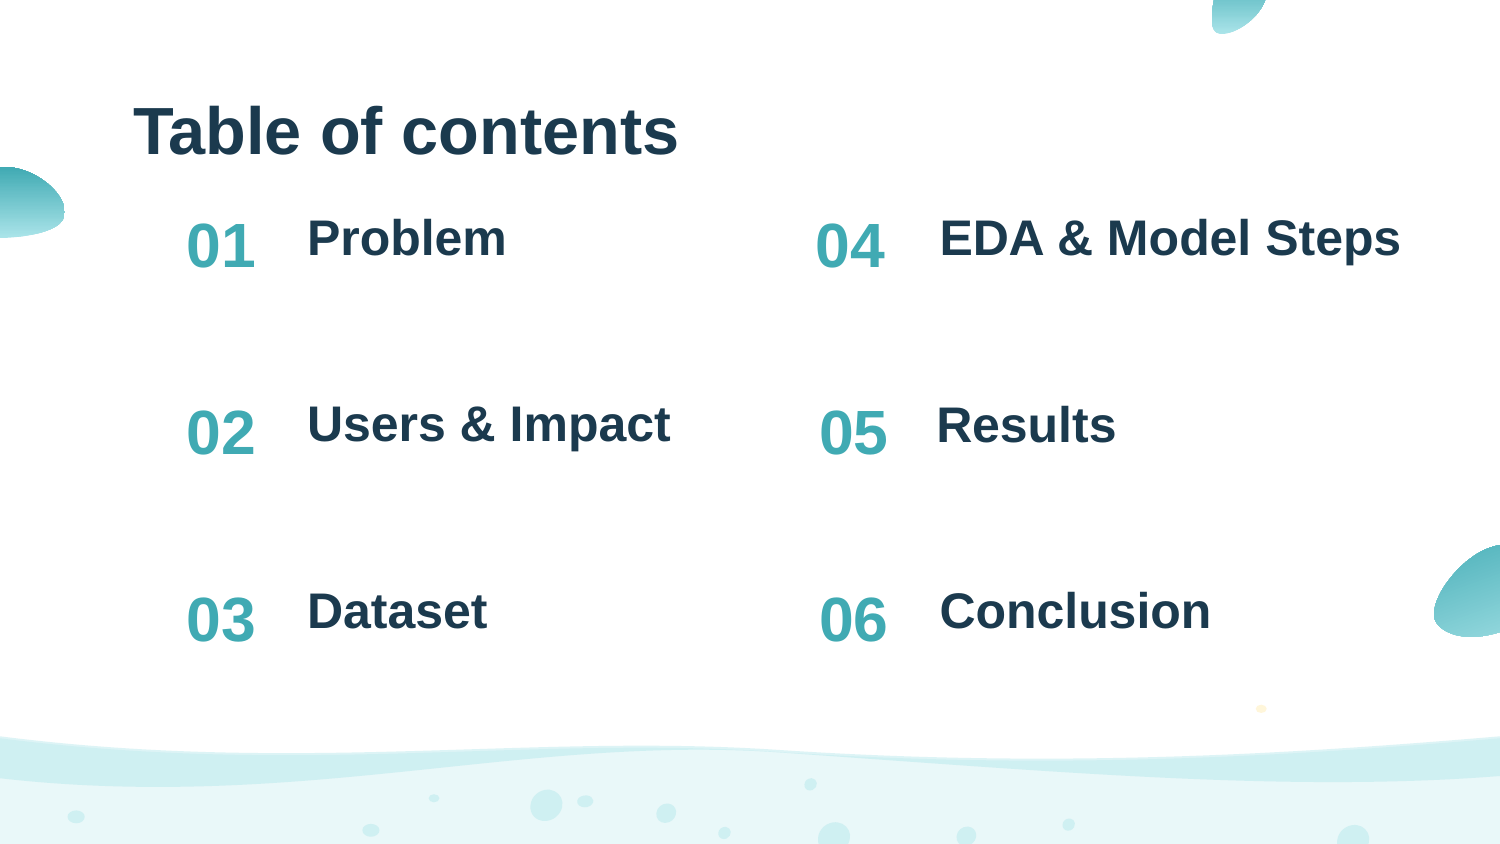

# Table of contents
EDA & Model Steps
Problem
01
04
02
05
Users & Impact
Results
03
06
Conclusion
Dataset